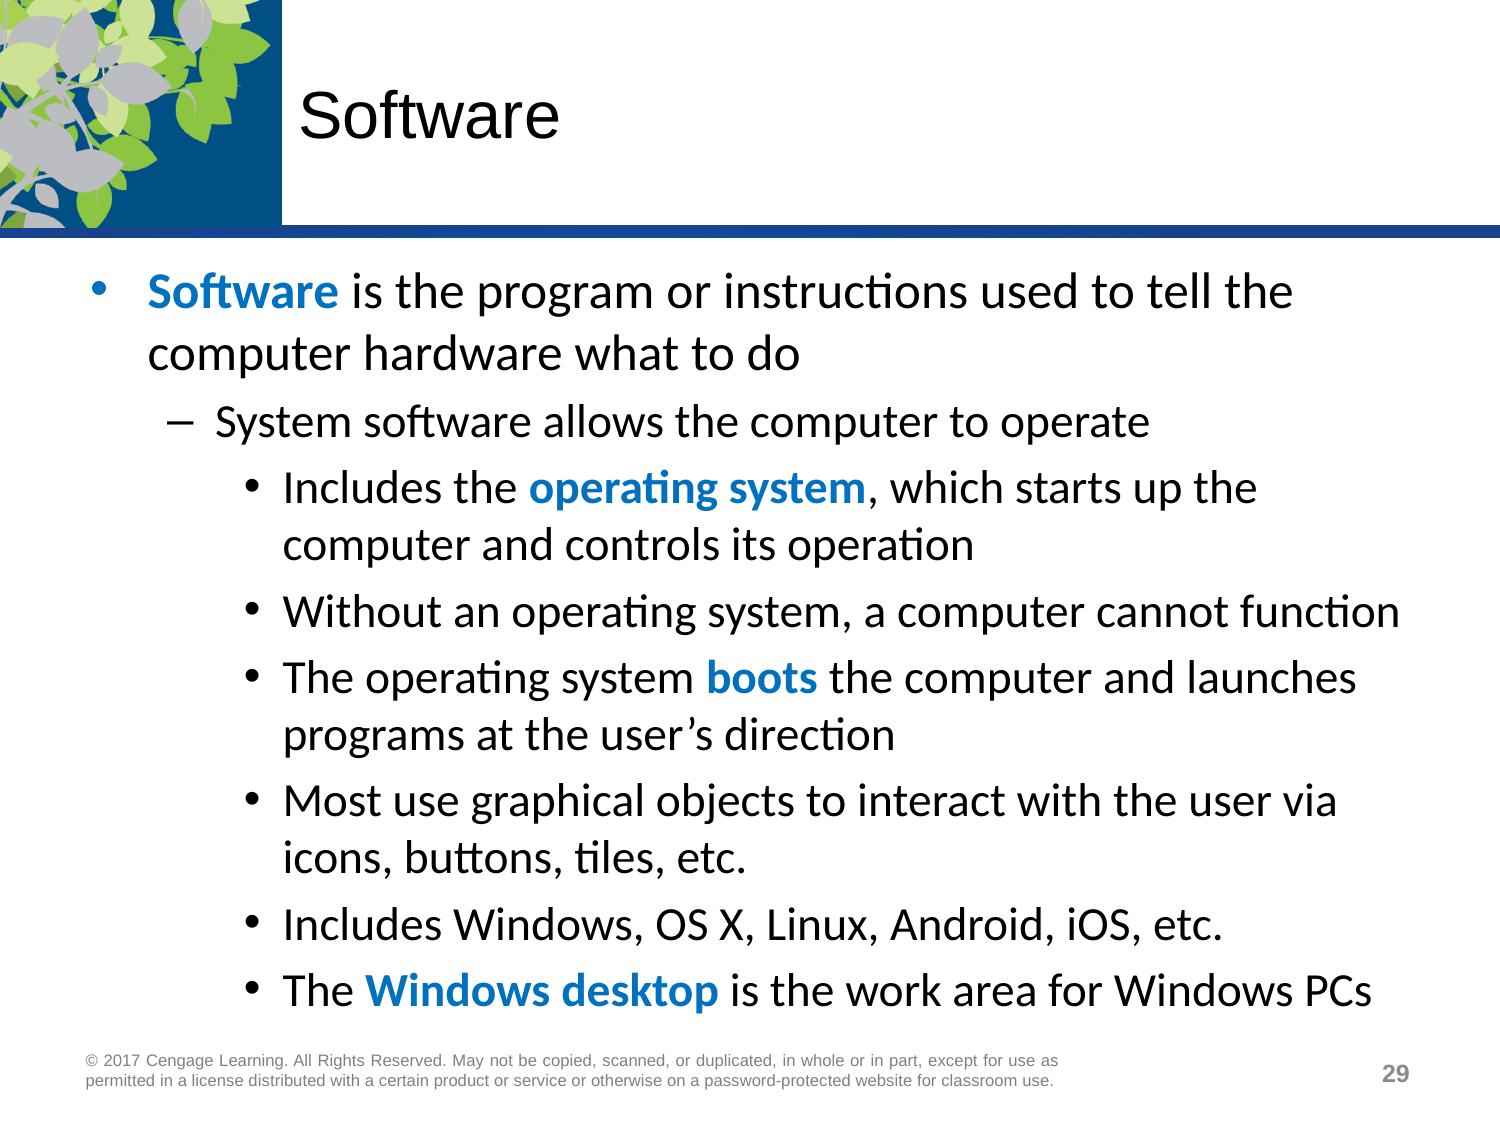

# Software
Software is the program or instructions used to tell the computer hardware what to do
System software allows the computer to operate
Includes the operating system, which starts up the computer and controls its operation
Without an operating system, a computer cannot function
The operating system boots the computer and launches programs at the user’s direction
Most use graphical objects to interact with the user via icons, buttons, tiles, etc.
Includes Windows, OS X, Linux, Android, iOS, etc.
The Windows desktop is the work area for Windows PCs

© 2017 Cengage Learning. All Rights Reserved. May not be copied, scanned, or duplicated, in whole or in part, except for use as permitted in a license distributed with a certain product or service or otherwise on a password-protected website for classroom use.
29